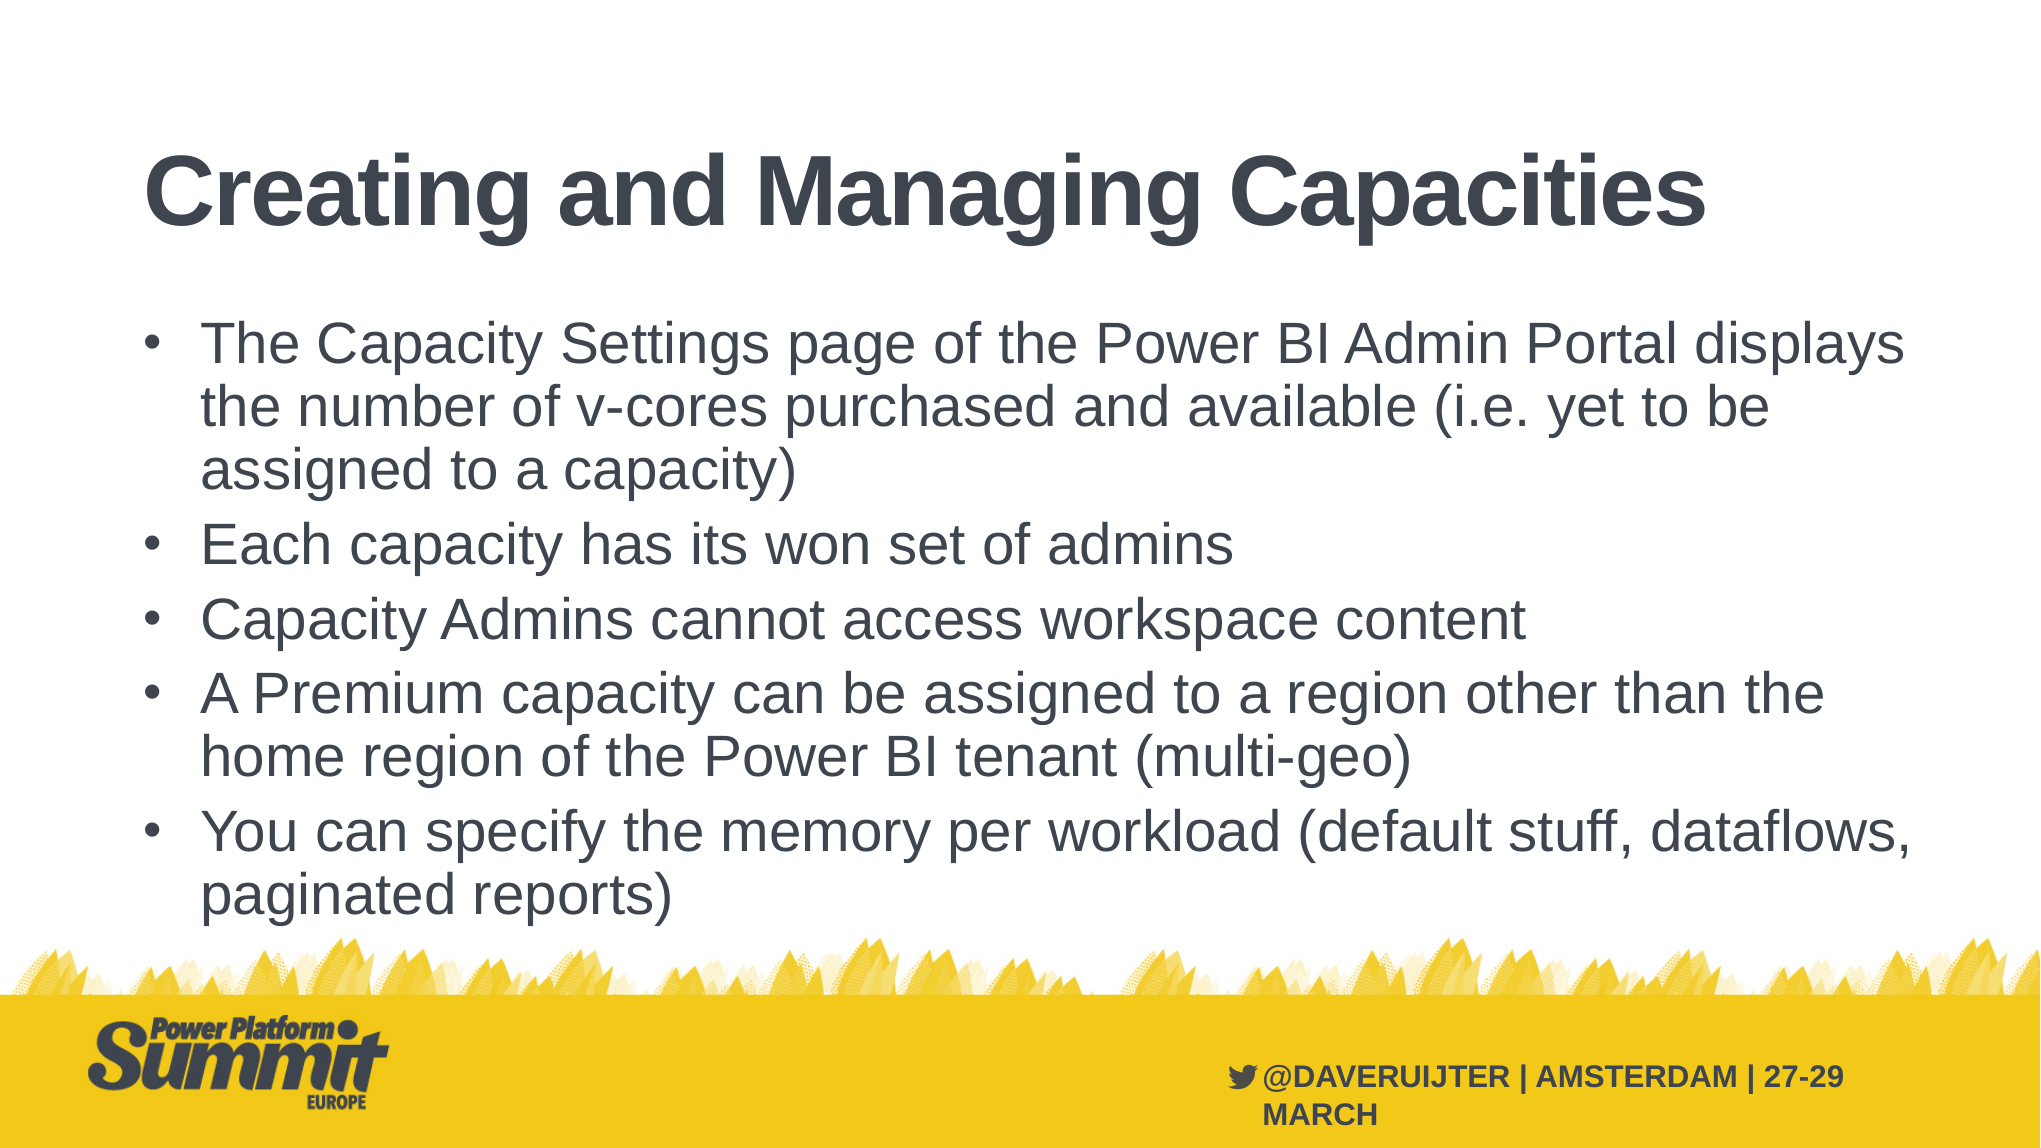

# Creating and Managing Capacities
The Capacity Settings page of the Power BI Admin Portal displays the number of v-cores purchased and available (i.e. yet to be assigned to a capacity)
Each capacity has its won set of admins
Capacity Admins cannot access workspace content
A Premium capacity can be assigned to a region other than the home region of the Power BI tenant (multi-geo)
You can specify the memory per workload (default stuff, dataflows, paginated reports)